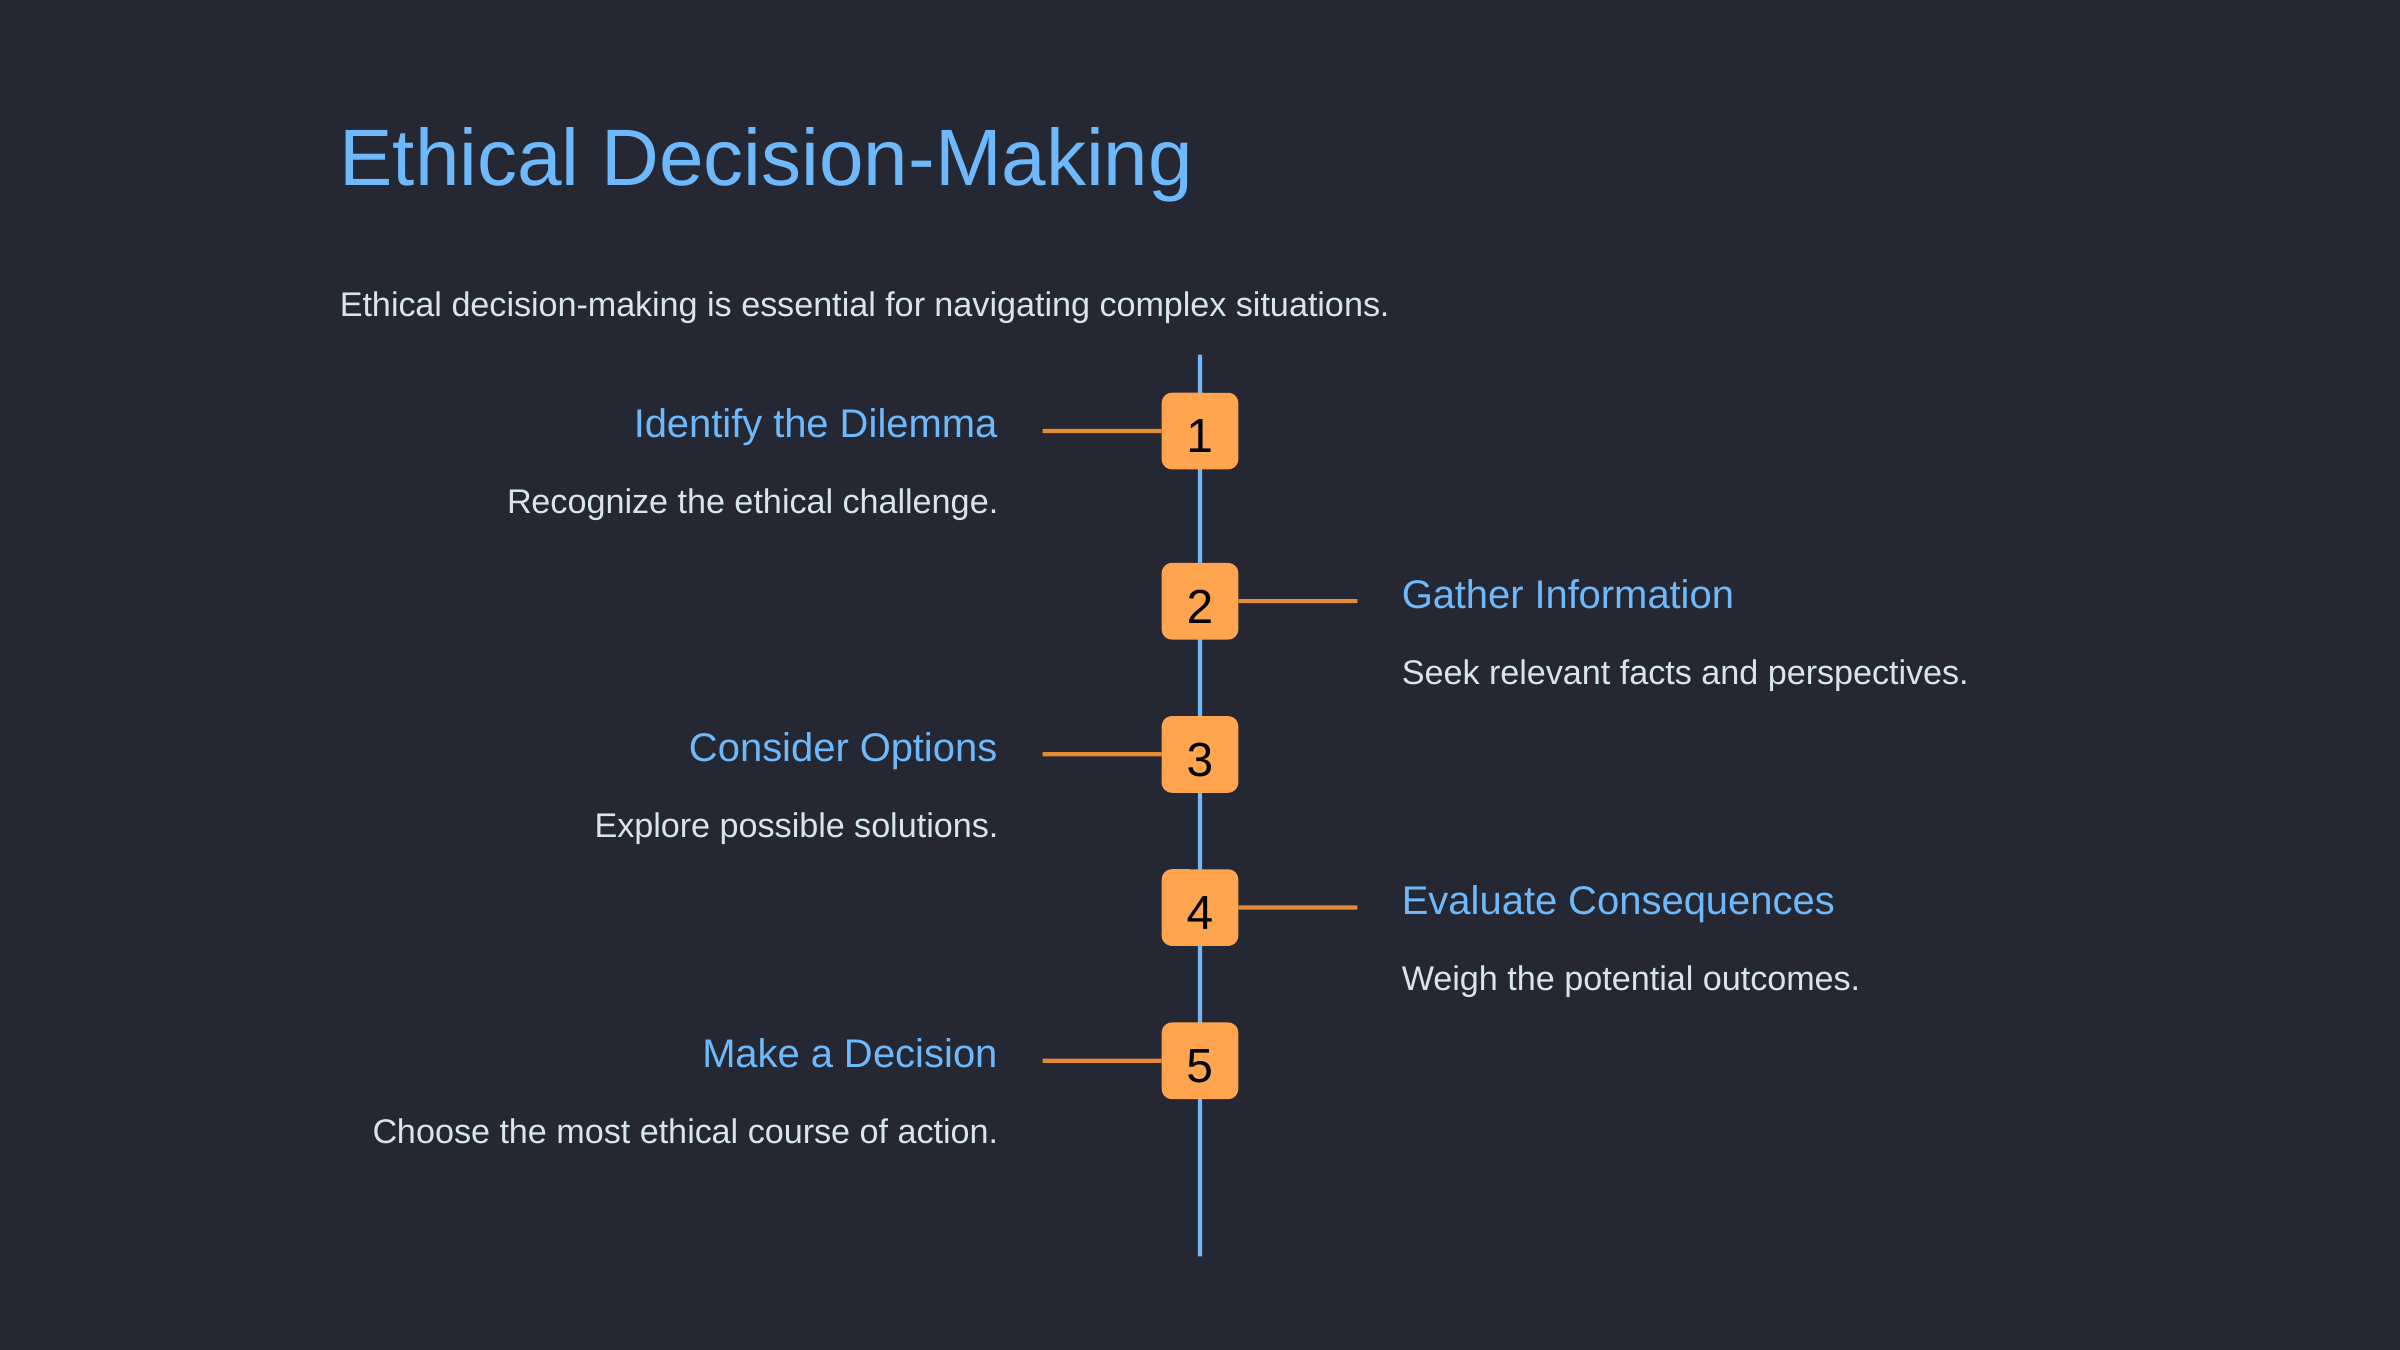

Ethical Decision-Making
Ethical decision-making is essential for navigating complex situations.

Identify the Dilemma

1

Recognize the ethical challenge.
Gather Information

2

Seek relevant facts and perspectives.
Consider Options

3

Explore possible solutions.
Evaluate Consequences

4

Weigh the potential outcomes.
Make a Decision

5

Choose the most ethical course of action.